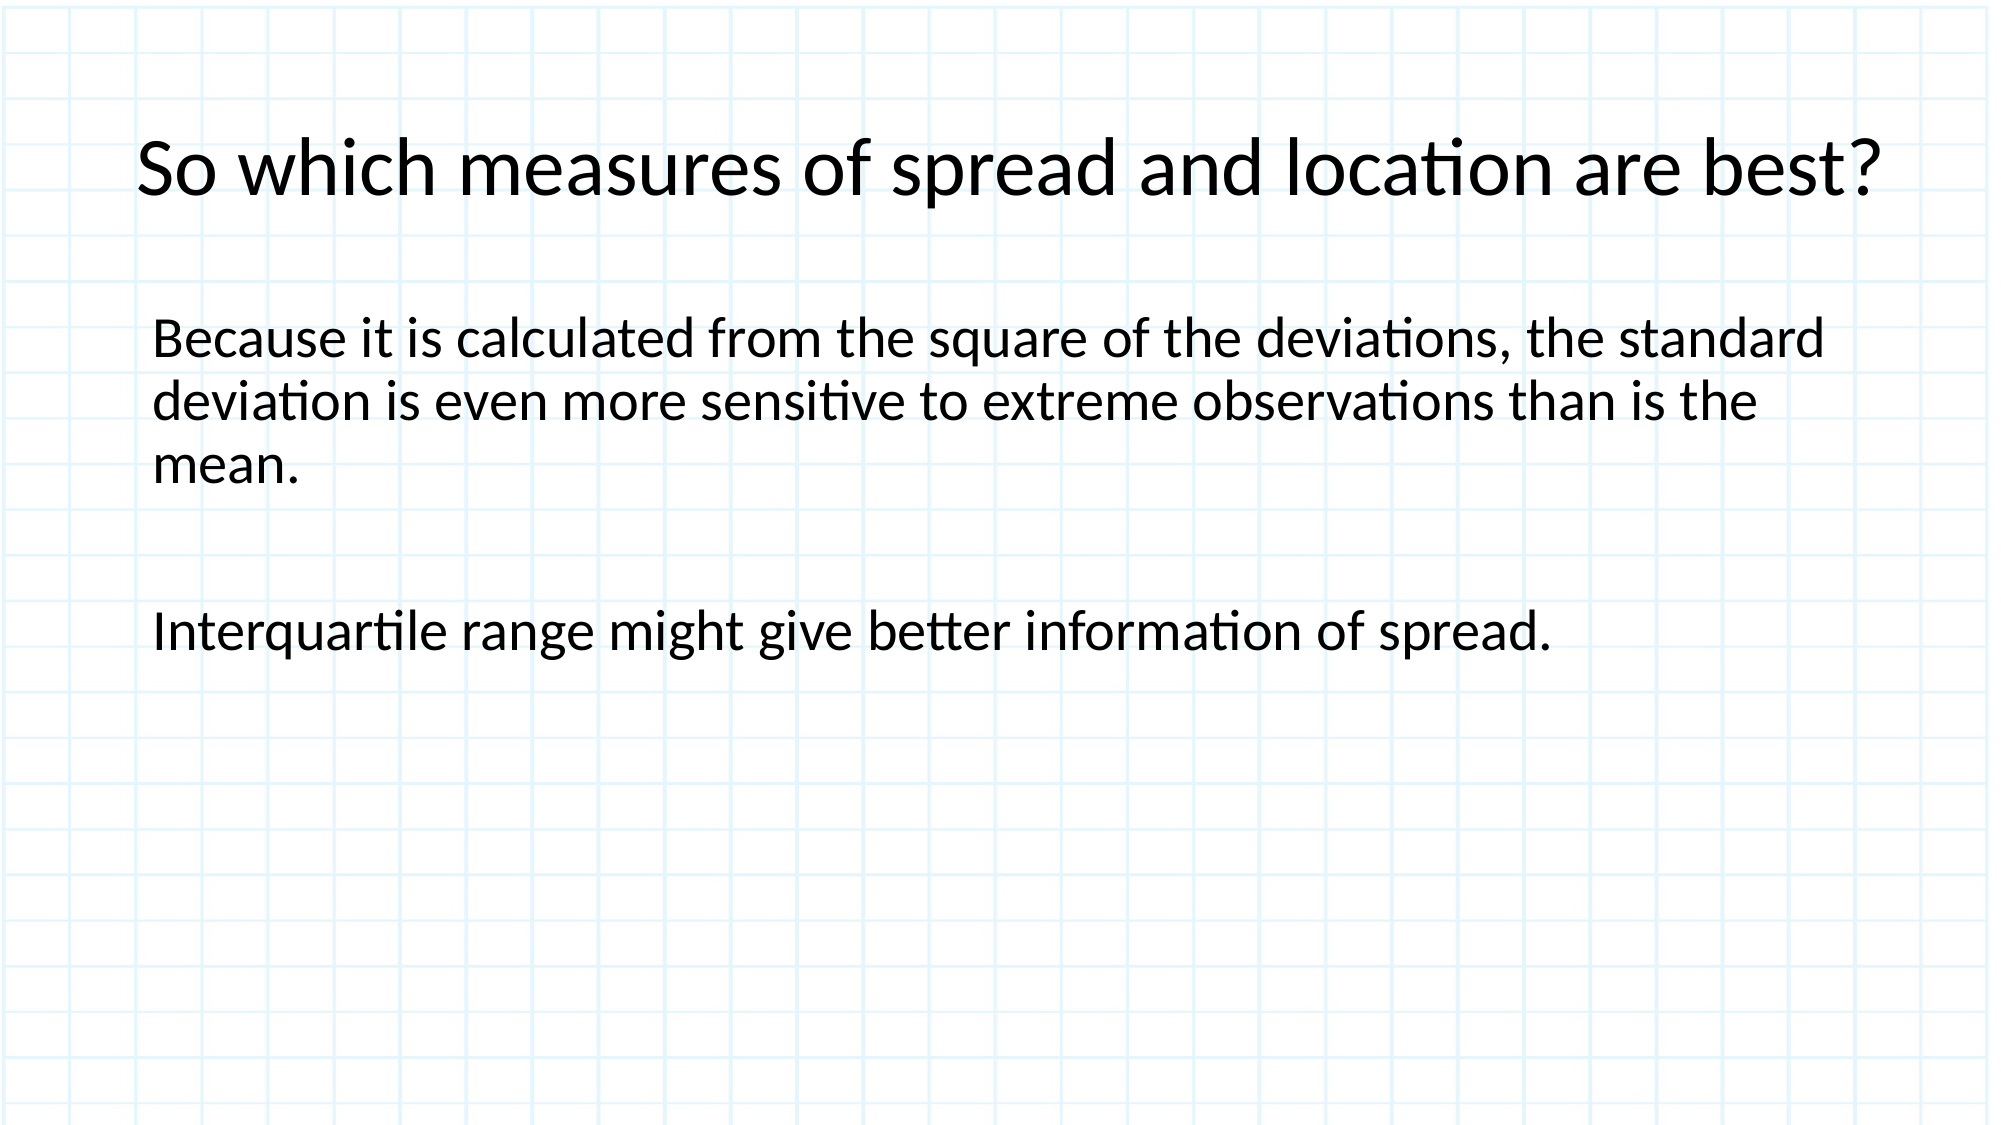

# So which measures of spread and location are best?
Because it is calculated from the square of the deviations, the standard deviation is even more sensitive to extreme observations than is the mean.

Interquartile range might give better information of spread.